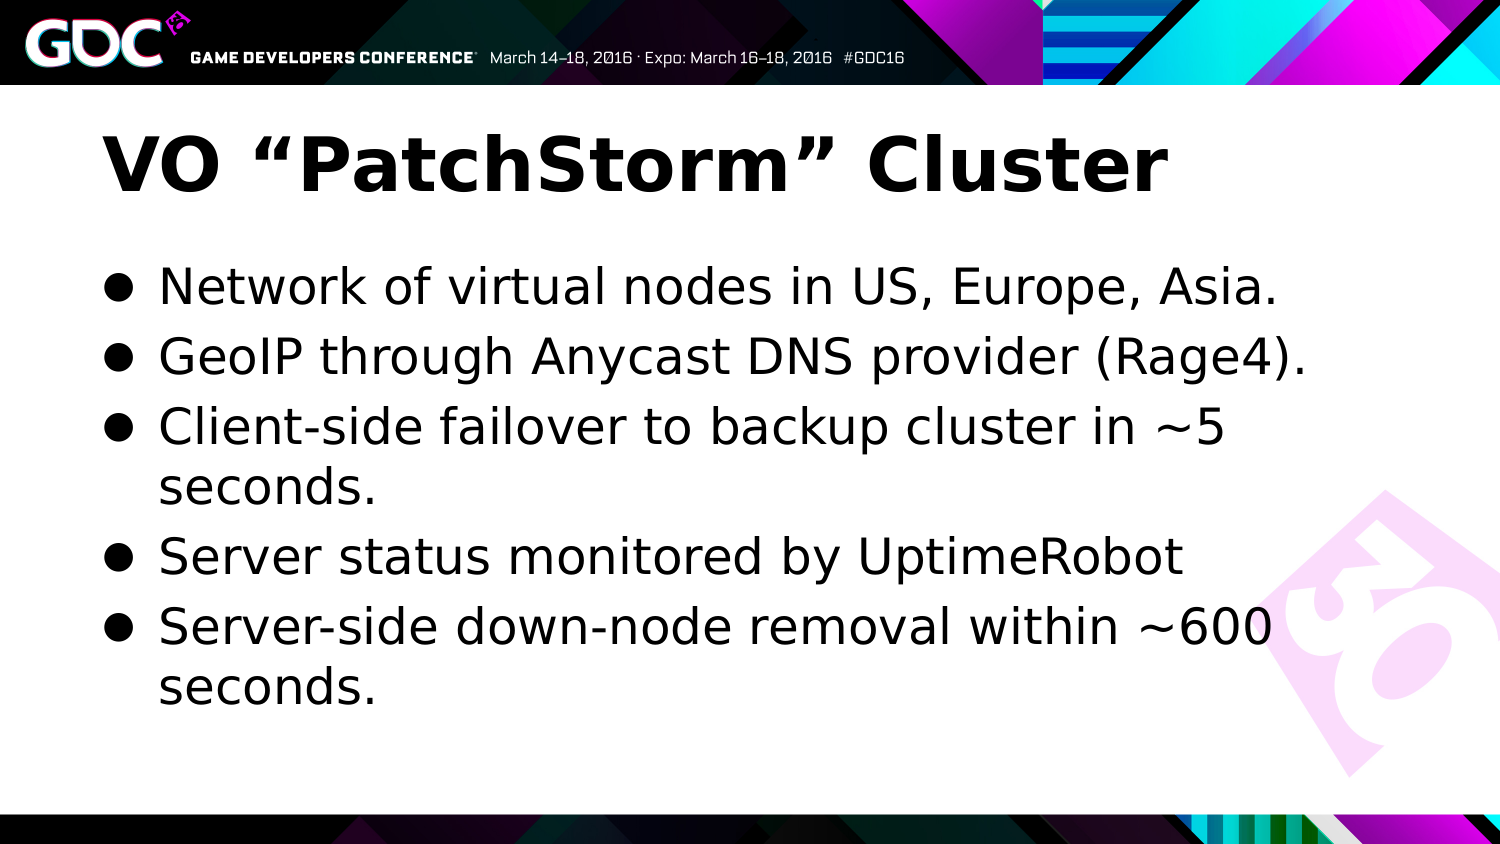

# VO “PatchStorm” Cluster
Network of virtual nodes in US, Europe, Asia.
GeoIP through Anycast DNS provider (Rage4).
Client-side failover to backup cluster in ~5 seconds.
Server status monitored by UptimeRobot
Server-side down-node removal within ~600 seconds.